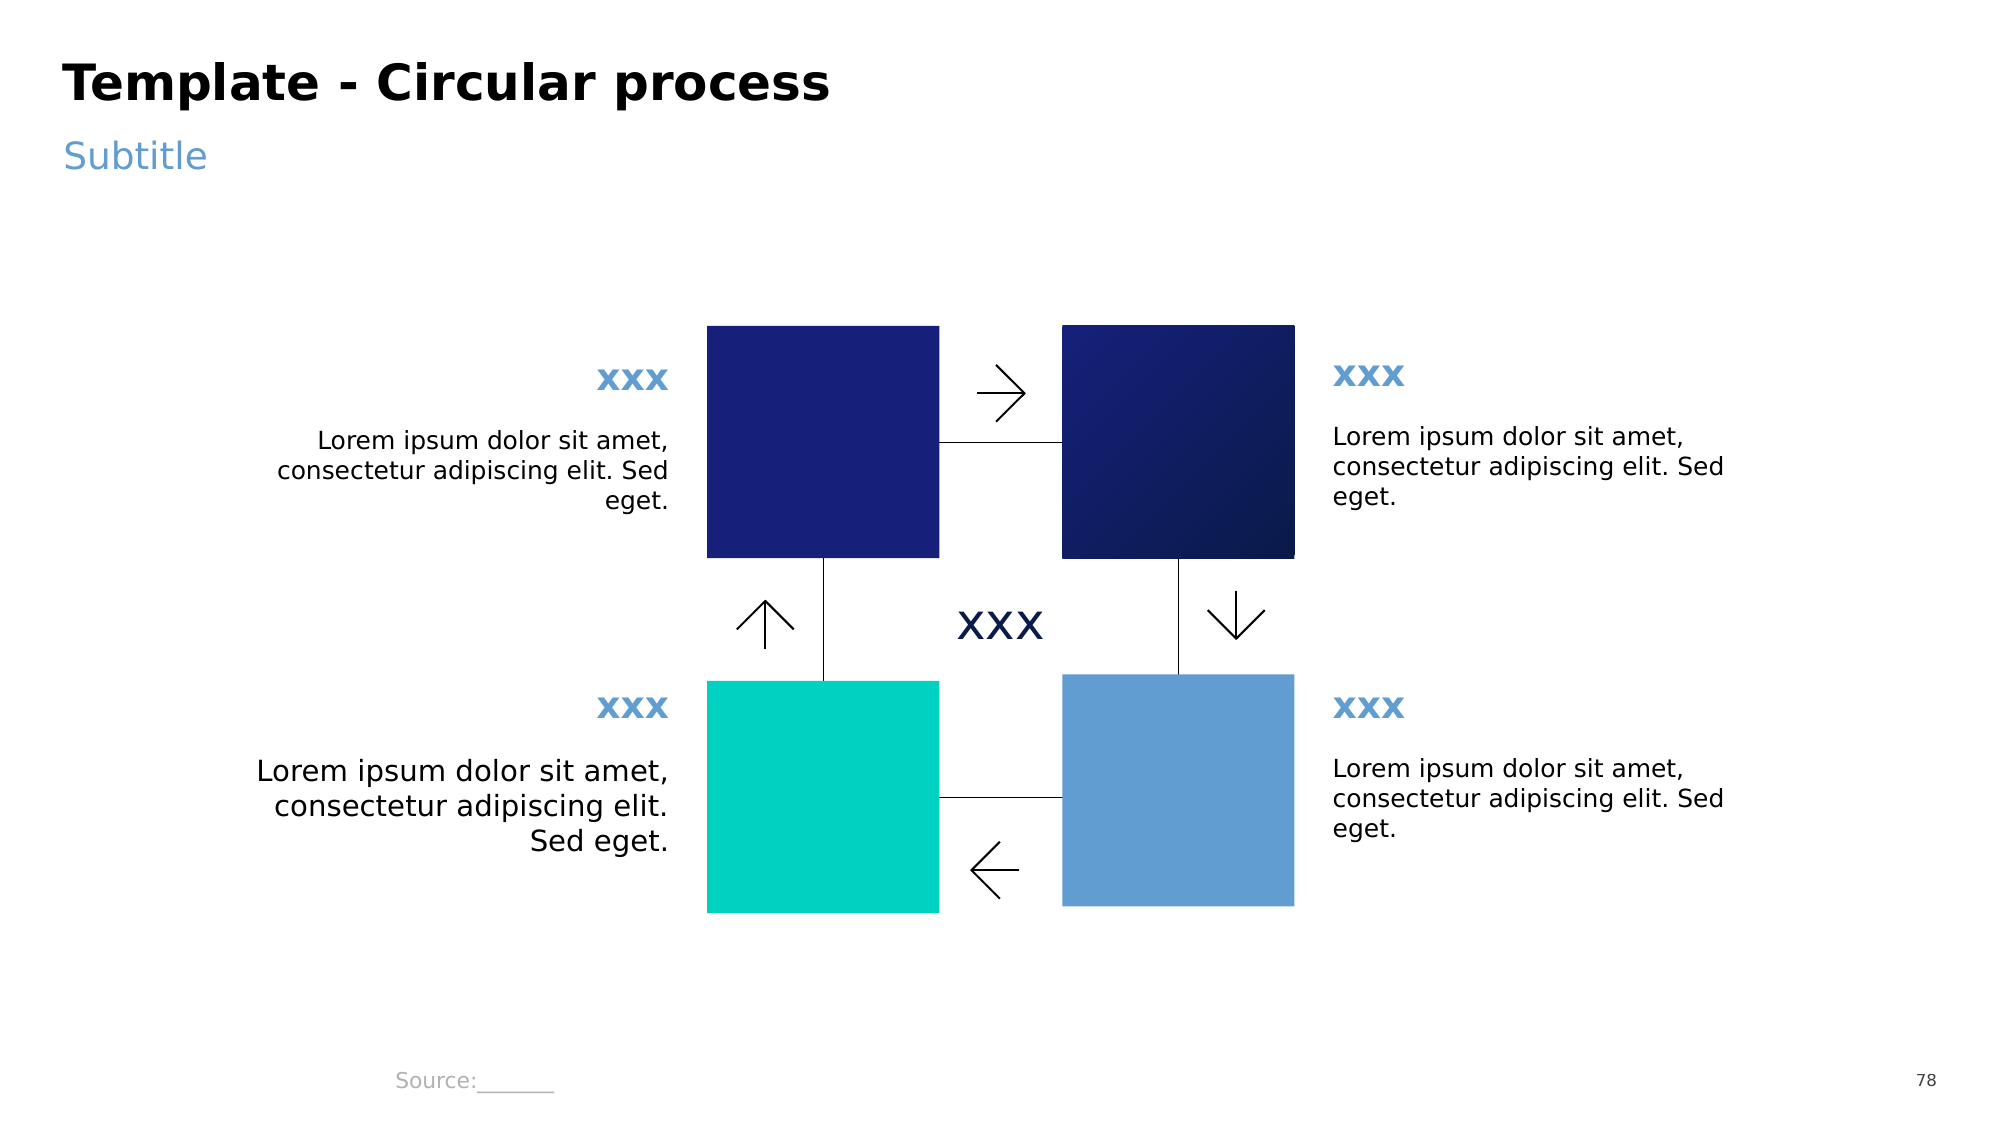

# Template - Circular process
Subtitle

xxx
Lorem ipsum dolor sit amet, consectetur adipiscing elit. Sed eget.
xxx
Lorem ipsum dolor sit amet, consectetur adipiscing elit. Sed eget.

xxx

xxx
Lorem ipsum dolor sit amet, consectetur adipiscing elit. Sed eget.

xxx
Lorem ipsum dolor sit amet, consectetur adipiscing elit. Sed eget.
Source:_______